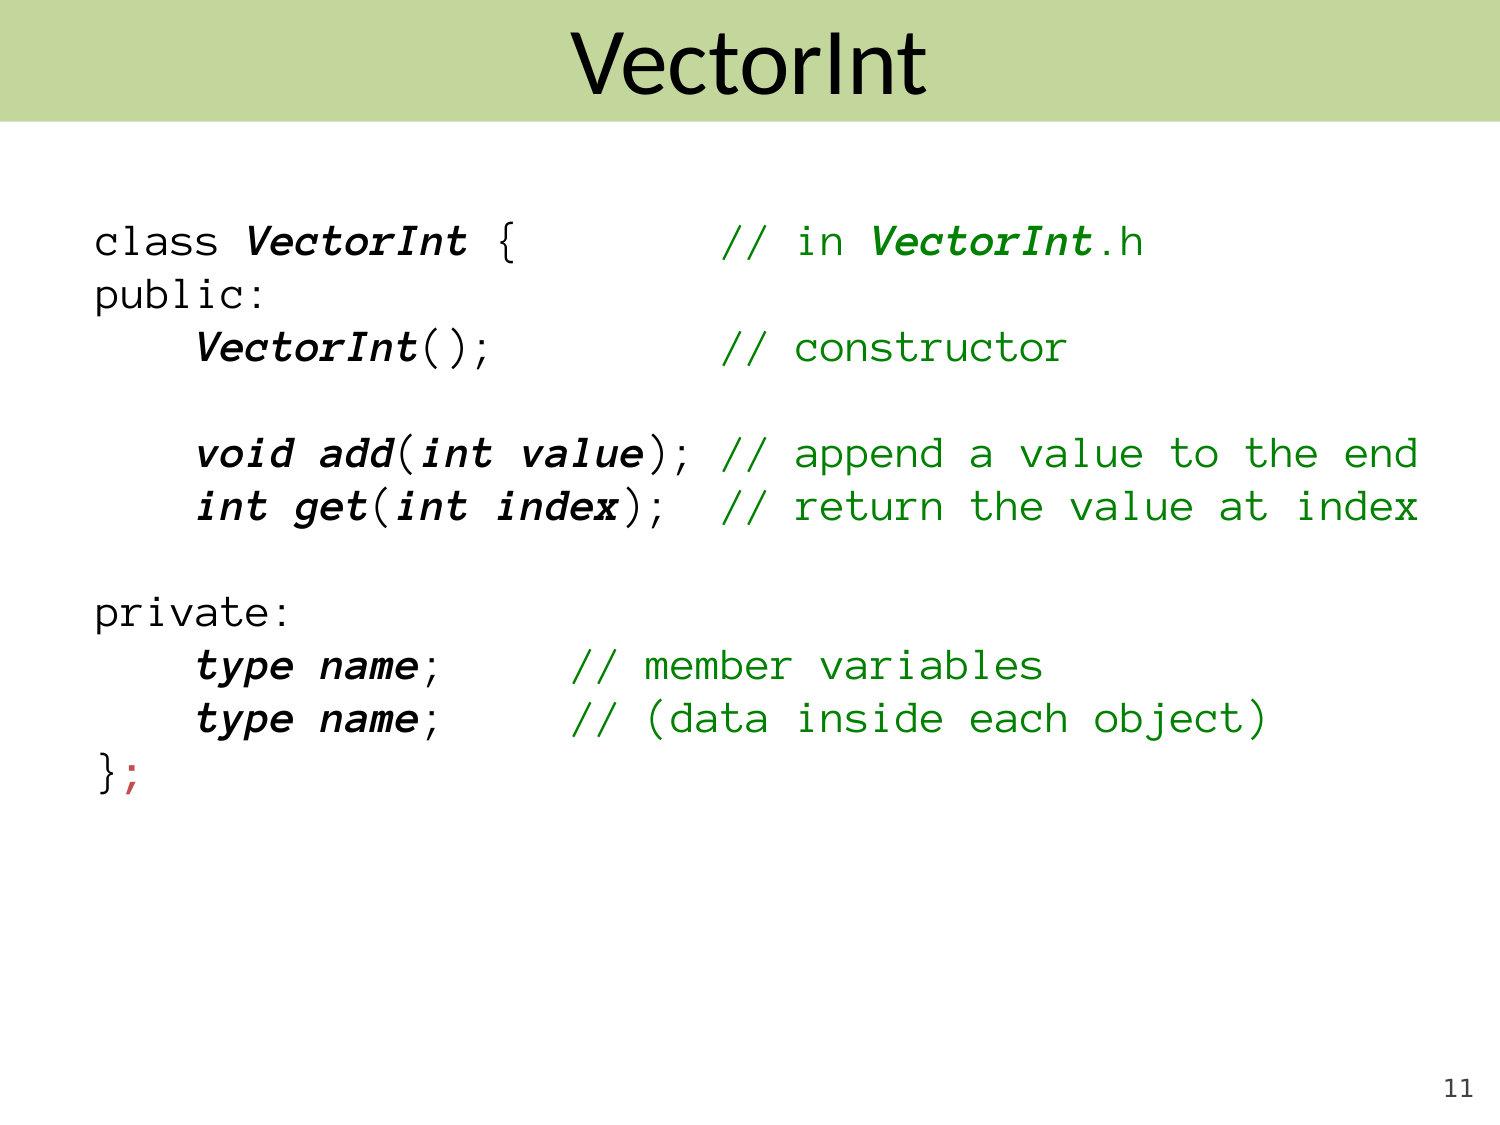

# VectorInt
class VectorInt {        // in VectorInt.h
public:
    VectorInt();         // constructor

    void add(int value); // append a value to the end
    int get(int index);  // return the value at index

private:
    type name;     // member variables
    type name;     // (data inside each object)
};